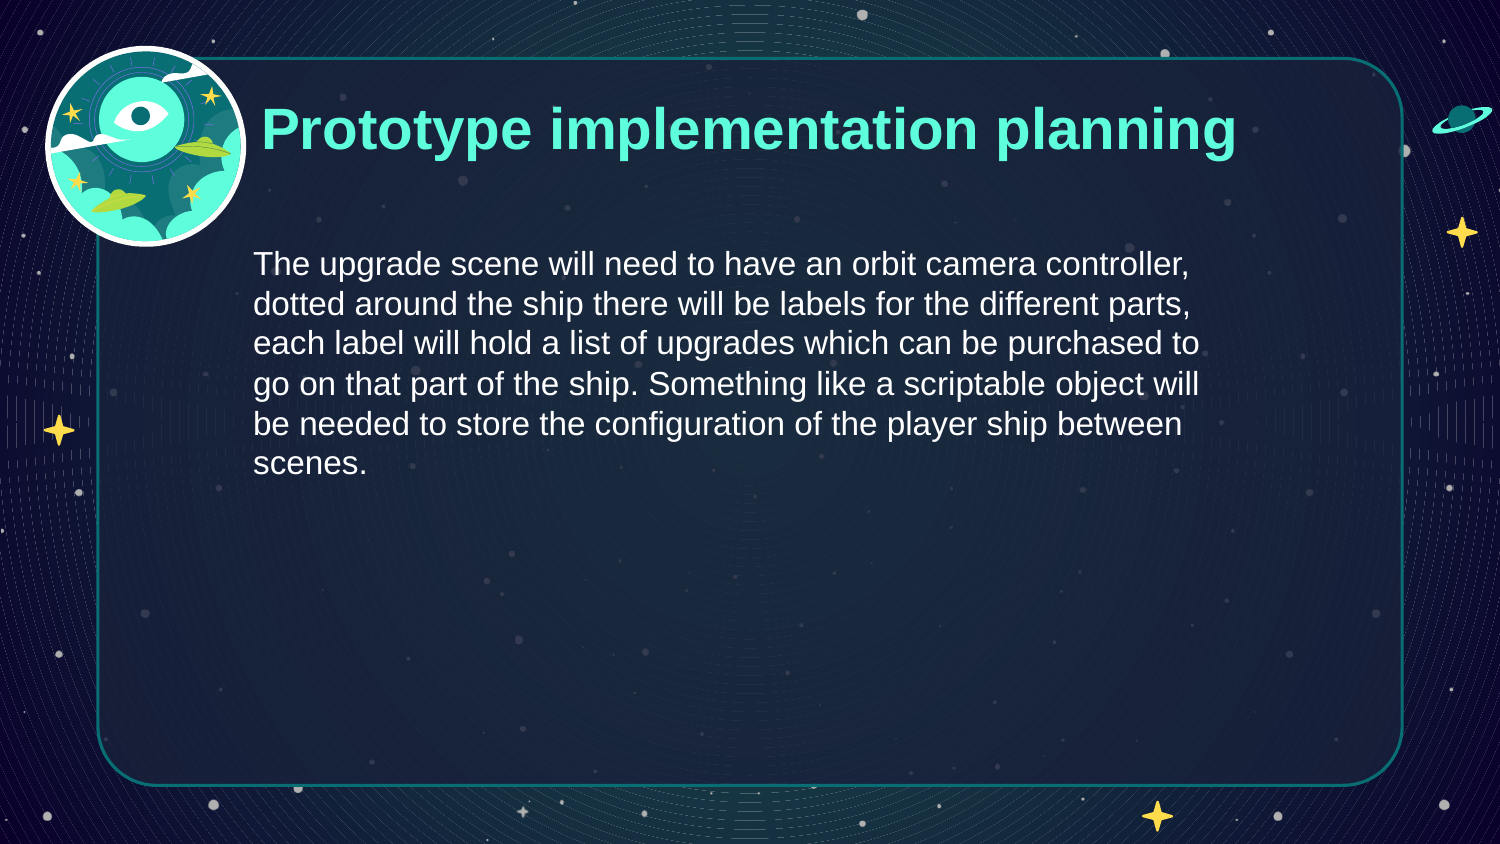

# Prototype implementation planning

The upgrade scene will need to have an orbit camera controller, dotted around the ship there will be labels for the different parts, each label will hold a list of upgrades which can be purchased to go on that part of the ship. Something like a scriptable object will be needed to store the configuration of the player ship between scenes.